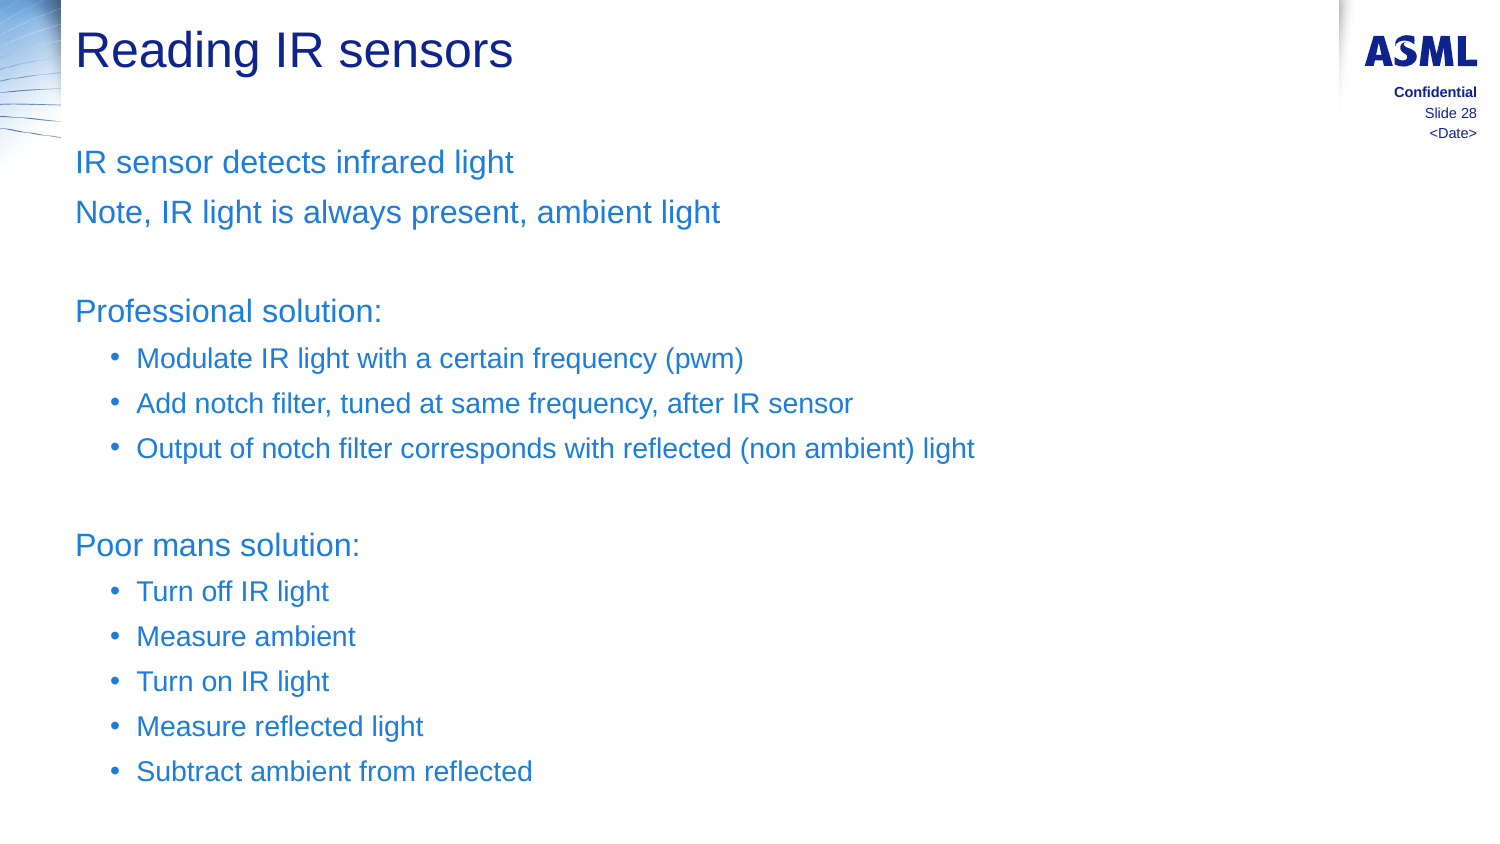

# Reading IR sensors

Confidential
Slide 28
<Date>
IR sensor detects infrared light
Note, IR light is always present, ambient light

Professional solution:
Modulate IR light with a certain frequency (pwm)
Add notch filter, tuned at same frequency, after IR sensor
Output of notch filter corresponds with reflected (non ambient) light

Poor mans solution:
Turn off IR light
Measure ambient
Turn on IR light
Measure reflected light
Subtract ambient from reflected